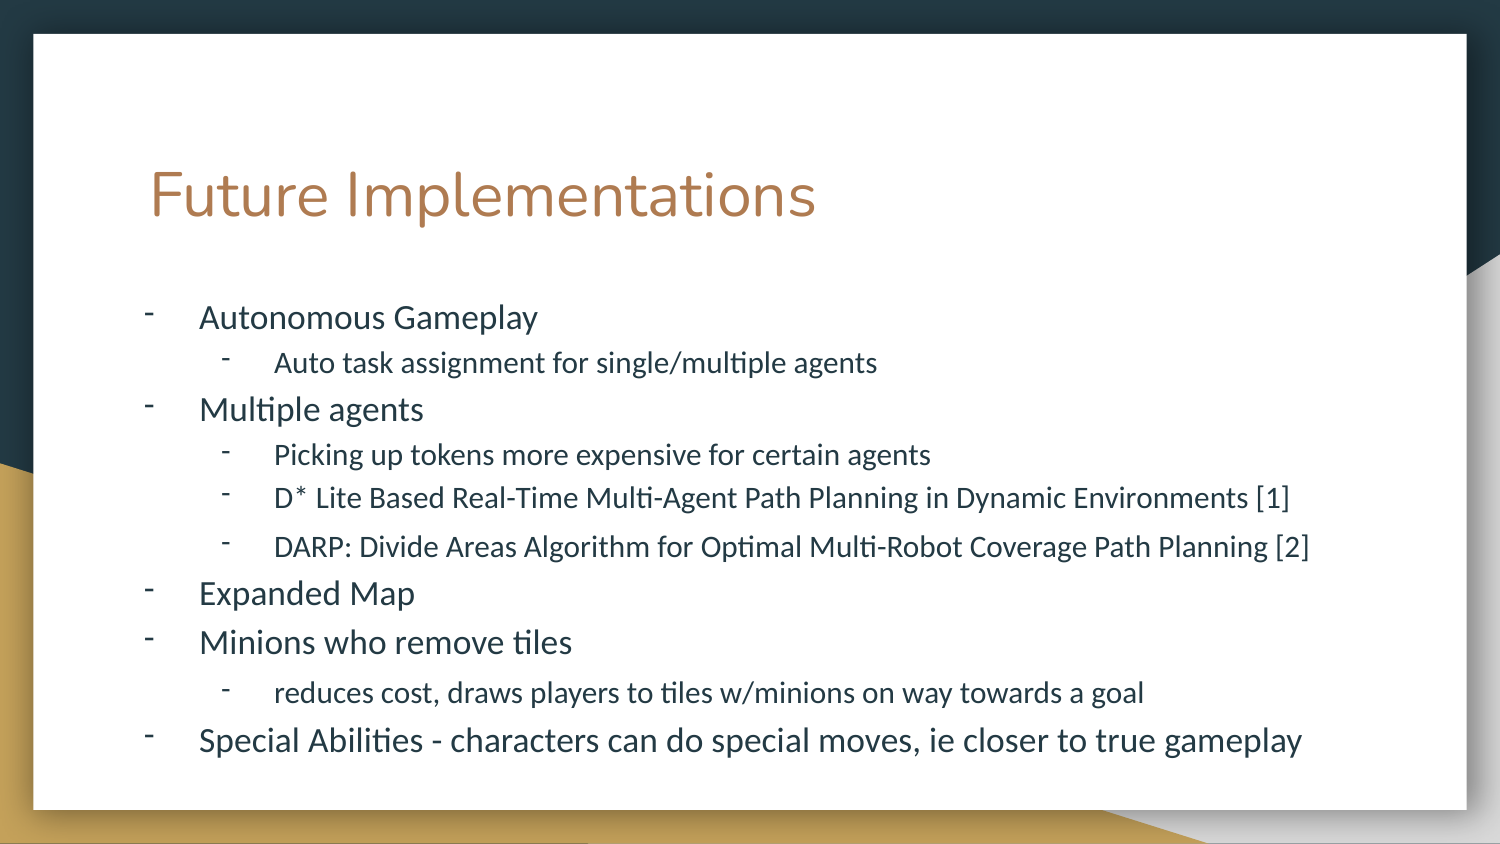

# Future Implementations
Autonomous Gameplay
Auto task assignment for single/multiple agents
Multiple agents
Picking up tokens more expensive for certain agents
D* Lite Based Real-Time Multi-Agent Path Planning in Dynamic Environments [1]
DARP: Divide Areas Algorithm for Optimal Multi-Robot Coverage Path Planning [2]
Expanded Map
Minions who remove tiles
reduces cost, draws players to tiles w/minions on way towards a goal
Special Abilities - characters can do special moves, ie closer to true gameplay